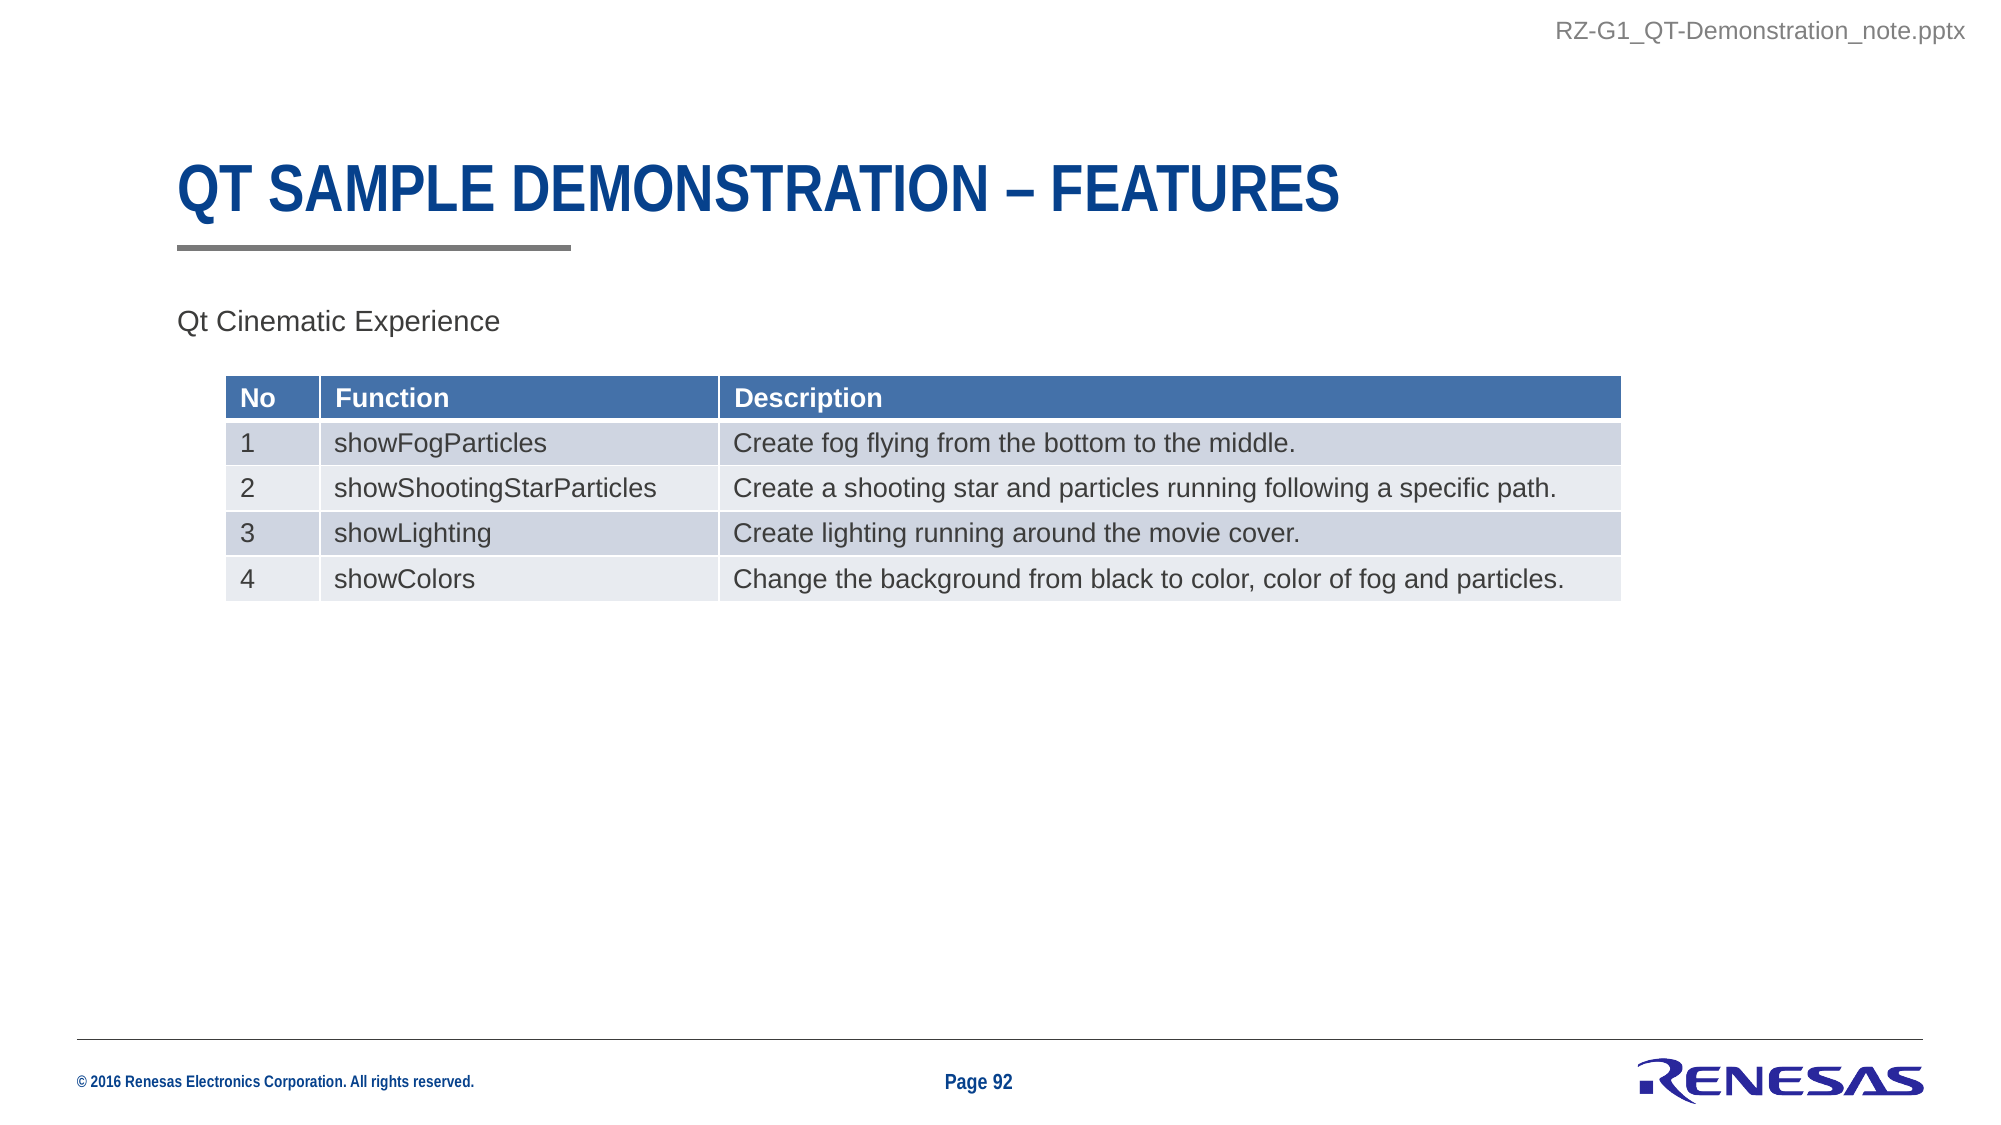

RZ-G1_QT-Demonstration_note.pptx
# Qt Sample Demonstration – Features
Qt Cinematic Experience
| No | Function | Description |
| --- | --- | --- |
| 1 | showFogParticles | Create fog flying from the bottom to the middle. |
| 2 | showShootingStarParticles | Create a shooting star and particles running following a specific path. |
| 3 | showLighting | Create lighting running around the movie cover. |
| 4 | showColors | Change the background from black to color, color of fog and particles. |
Page 92